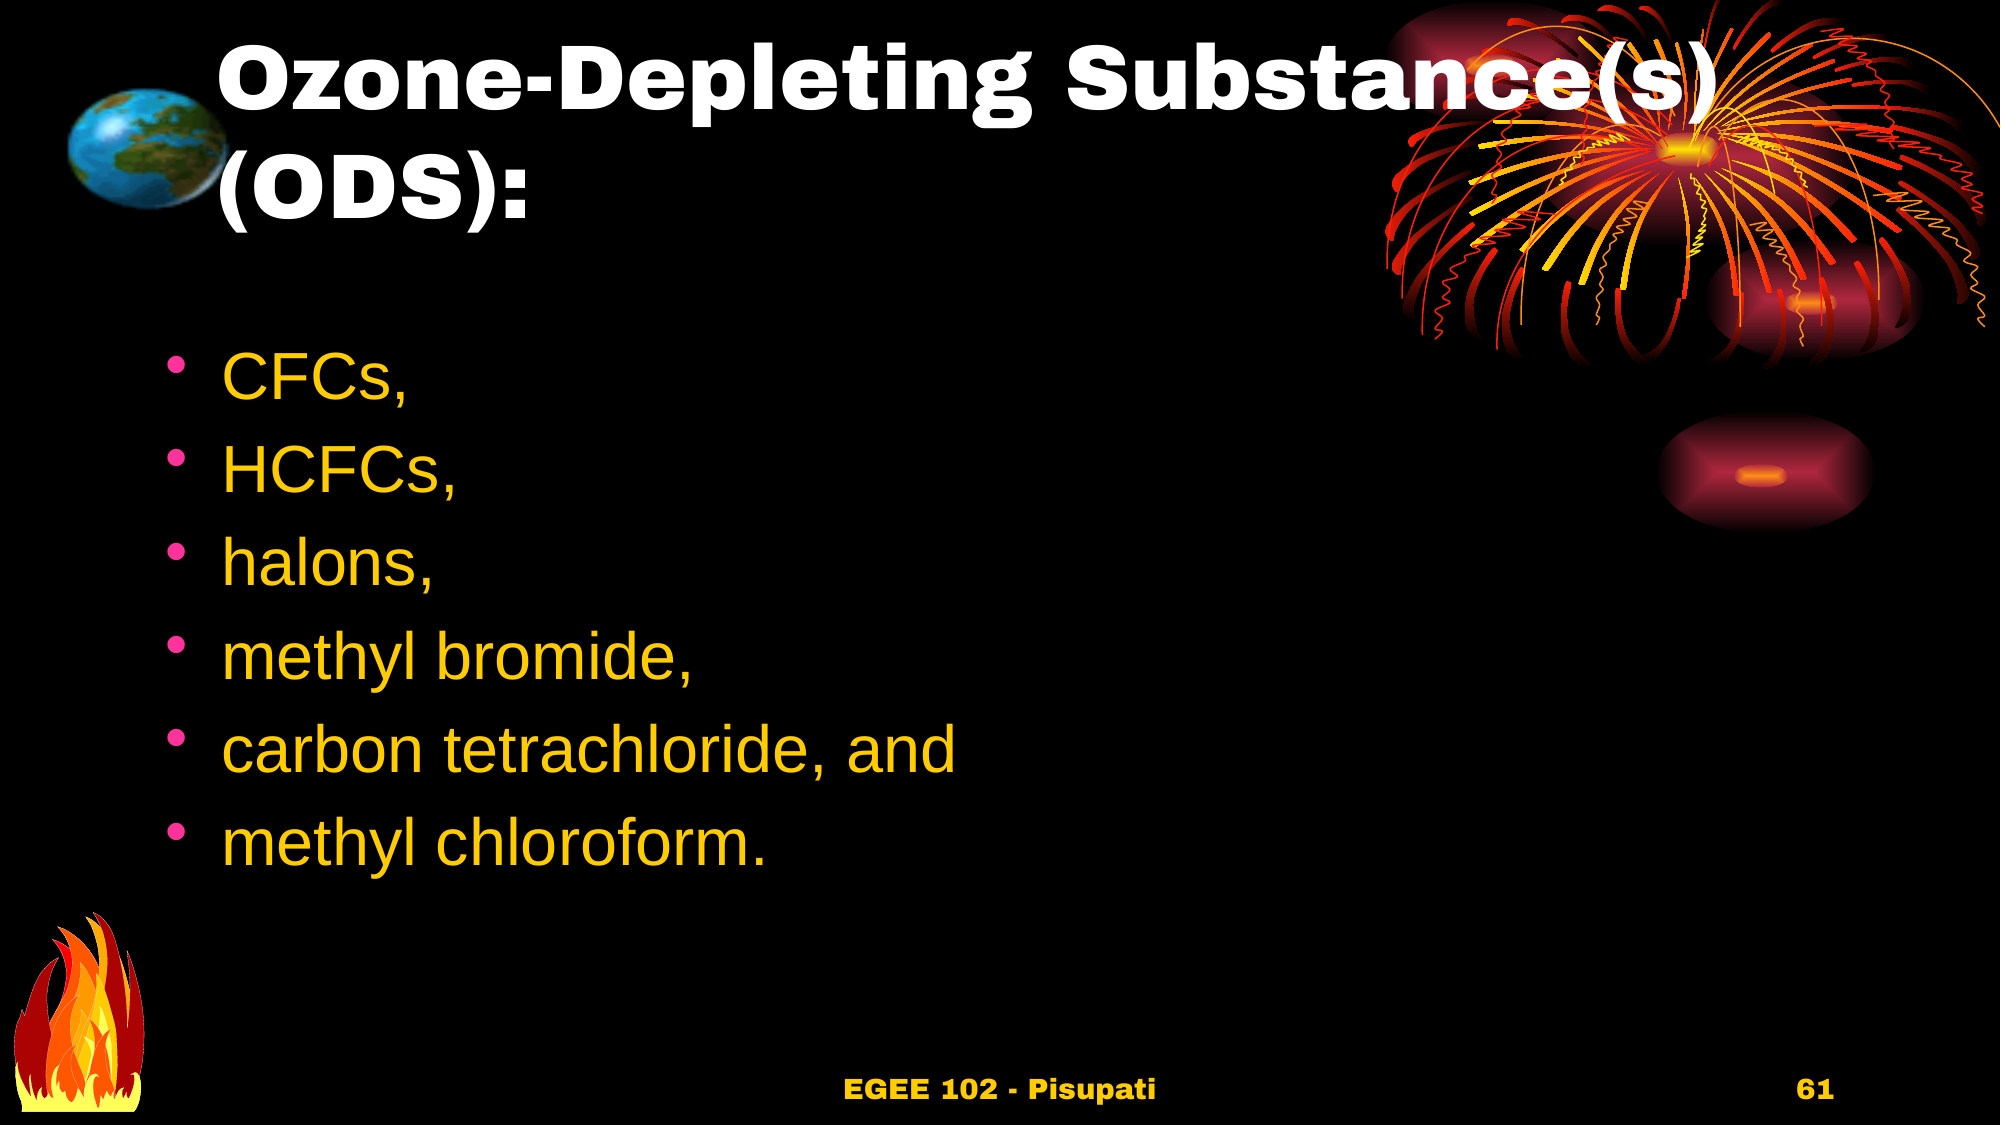

# Ozone-Depleting Substance(s) (ODS):
CFCs,
HCFCs,
halons,
methyl bromide,
carbon tetrachloride, and
methyl chloroform.

EGEE 102 - Pisupati
61